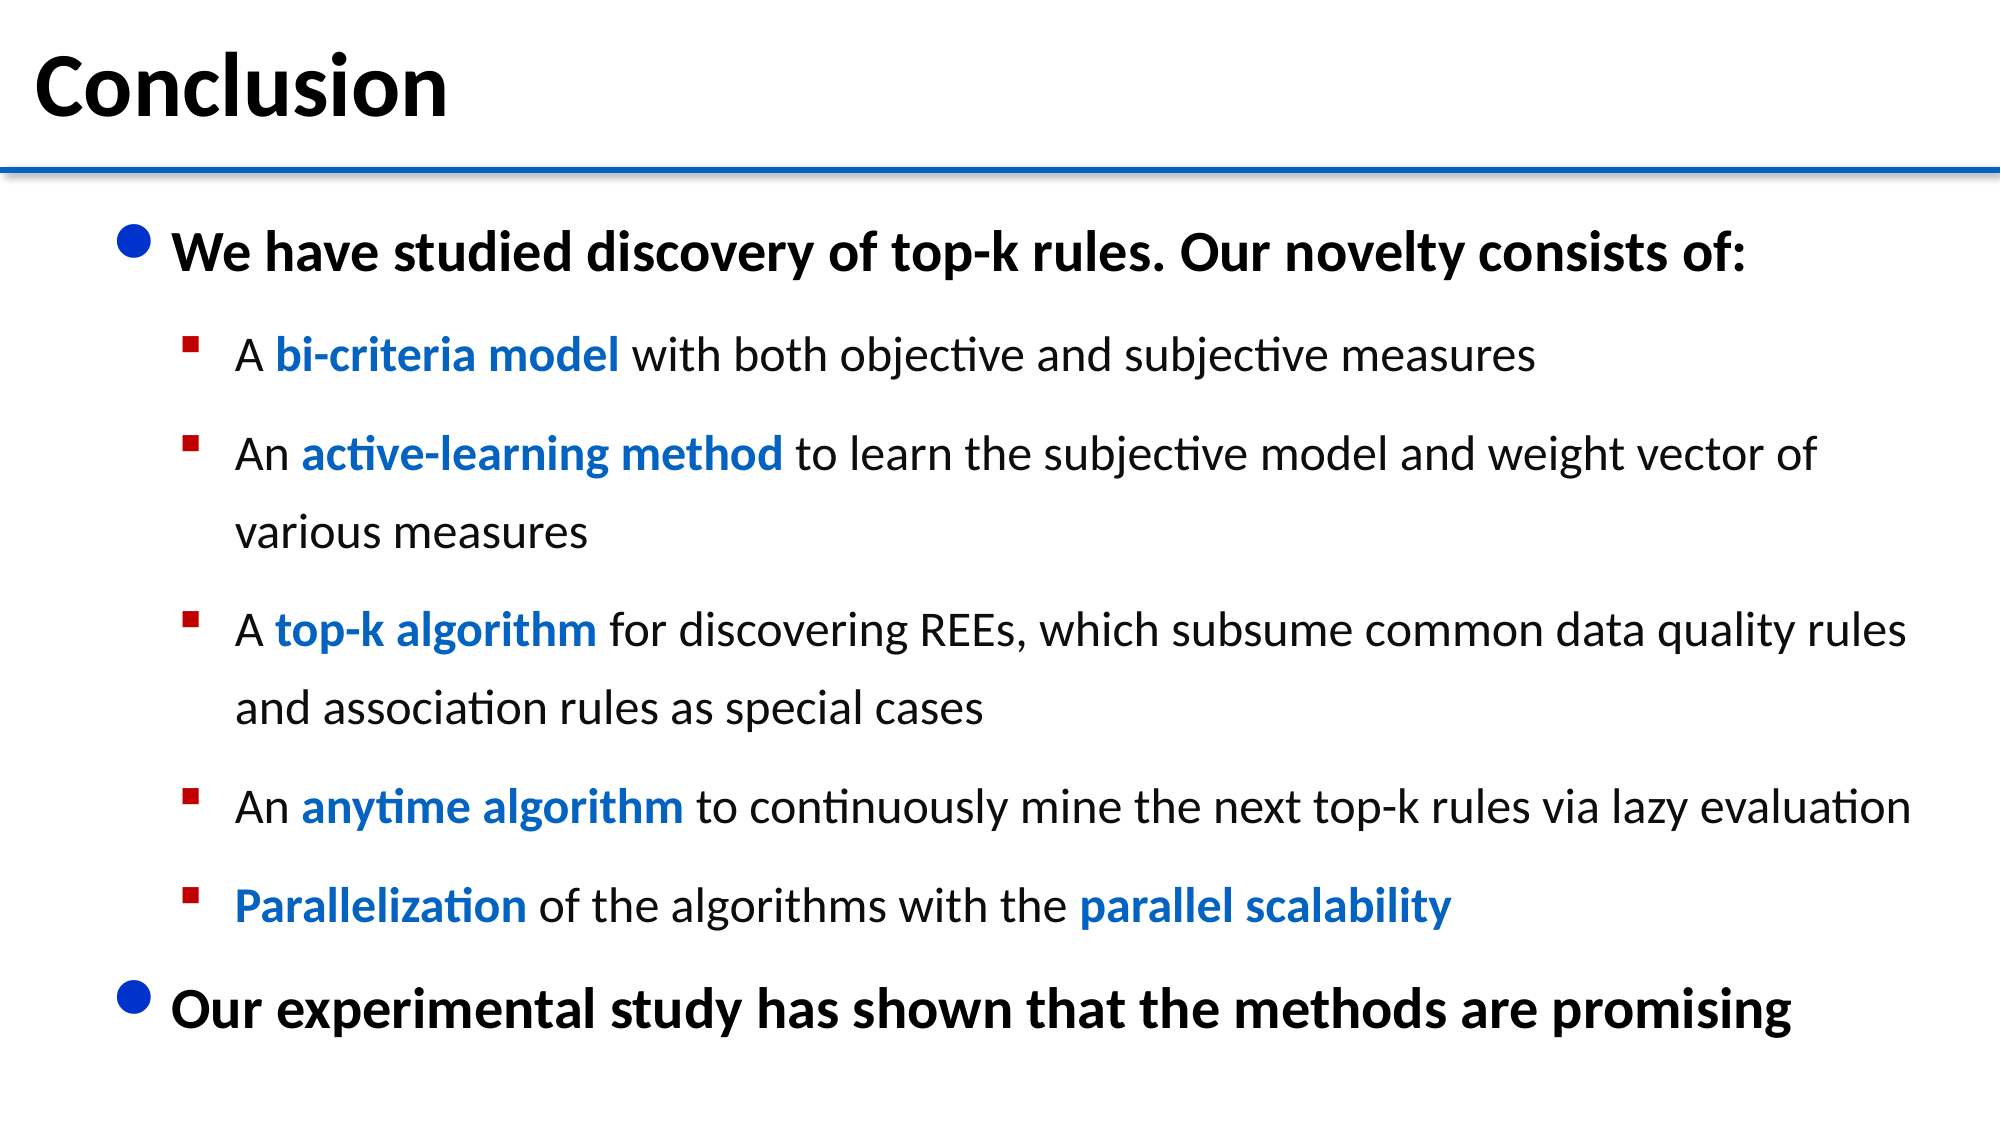

# Conclusion
We have studied discovery of top-k rules. Our novelty consists of:
A bi-criteria model with both objective and subjective measures
An active-learning method to learn the subjective model and weight vector of various measures
A top-k algorithm for discovering REEs, which subsume common data quality rules and association rules as special cases
An anytime algorithm to continuously mine the next top-k rules via lazy evaluation
Parallelization of the algorithms with the parallel scalability
Our experimental study has shown that the methods are promising